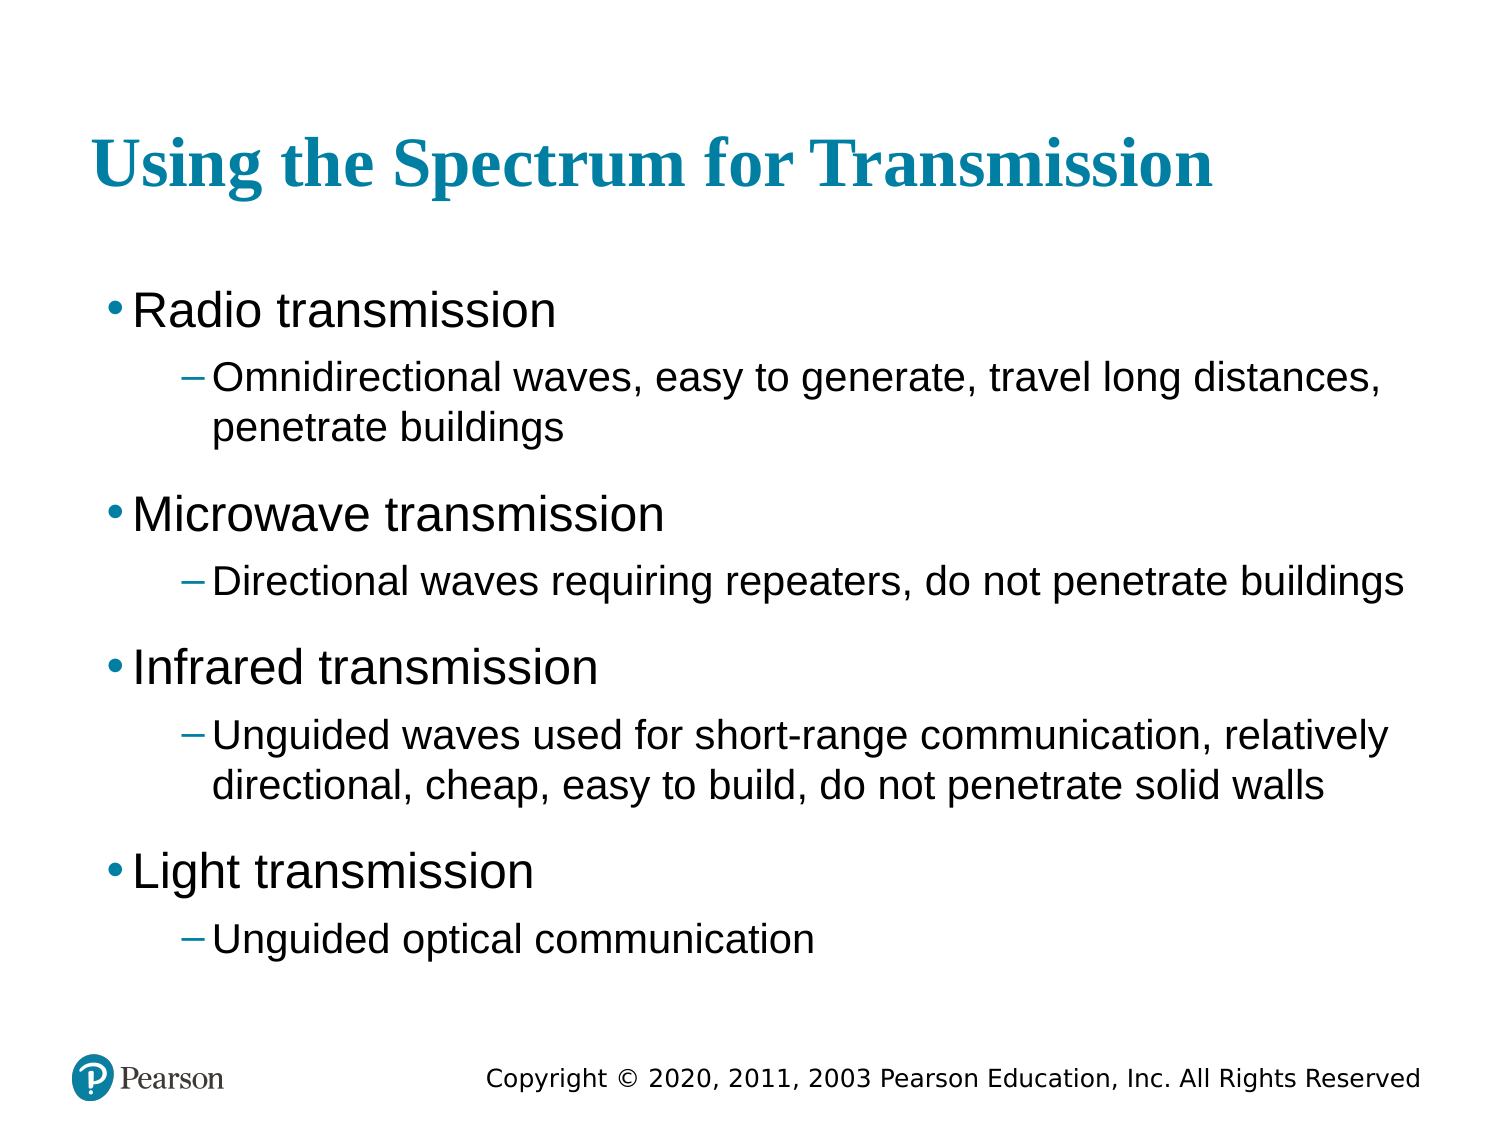

# Using the Spectrum for Transmission
Radio transmission
Omnidirectional waves, easy to generate, travel long distances, penetrate buildings
Microwave transmission
Directional waves requiring repeaters, do not penetrate buildings
Infrared transmission
Unguided waves used for short-range communication, relatively directional, cheap, easy to build, do not penetrate solid walls
Light transmission
Unguided optical communication